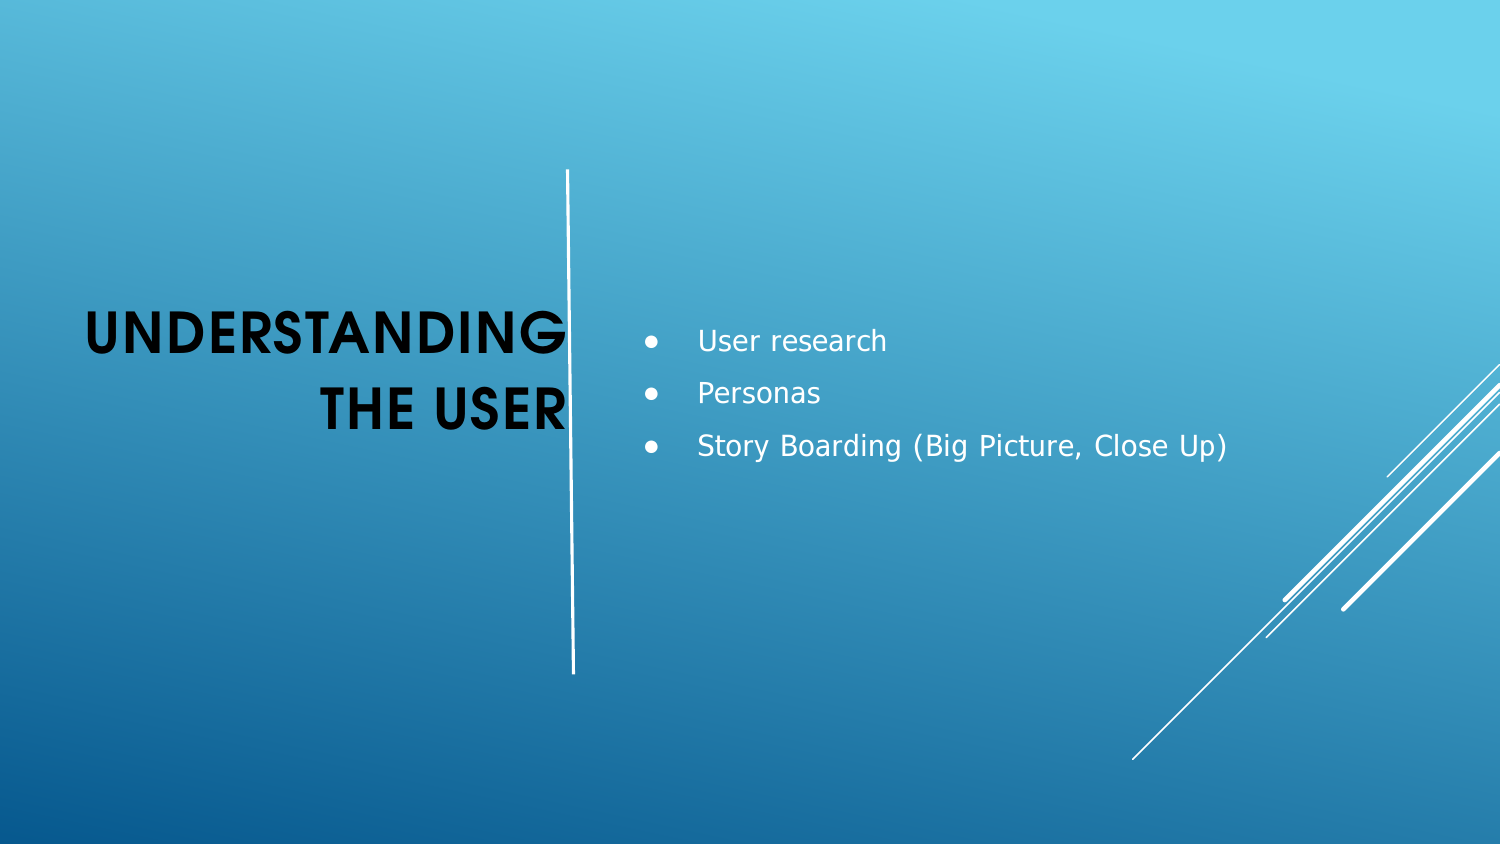

# Understanding
the user
User research
Personas
Story Boarding (Big Picture, Close Up)